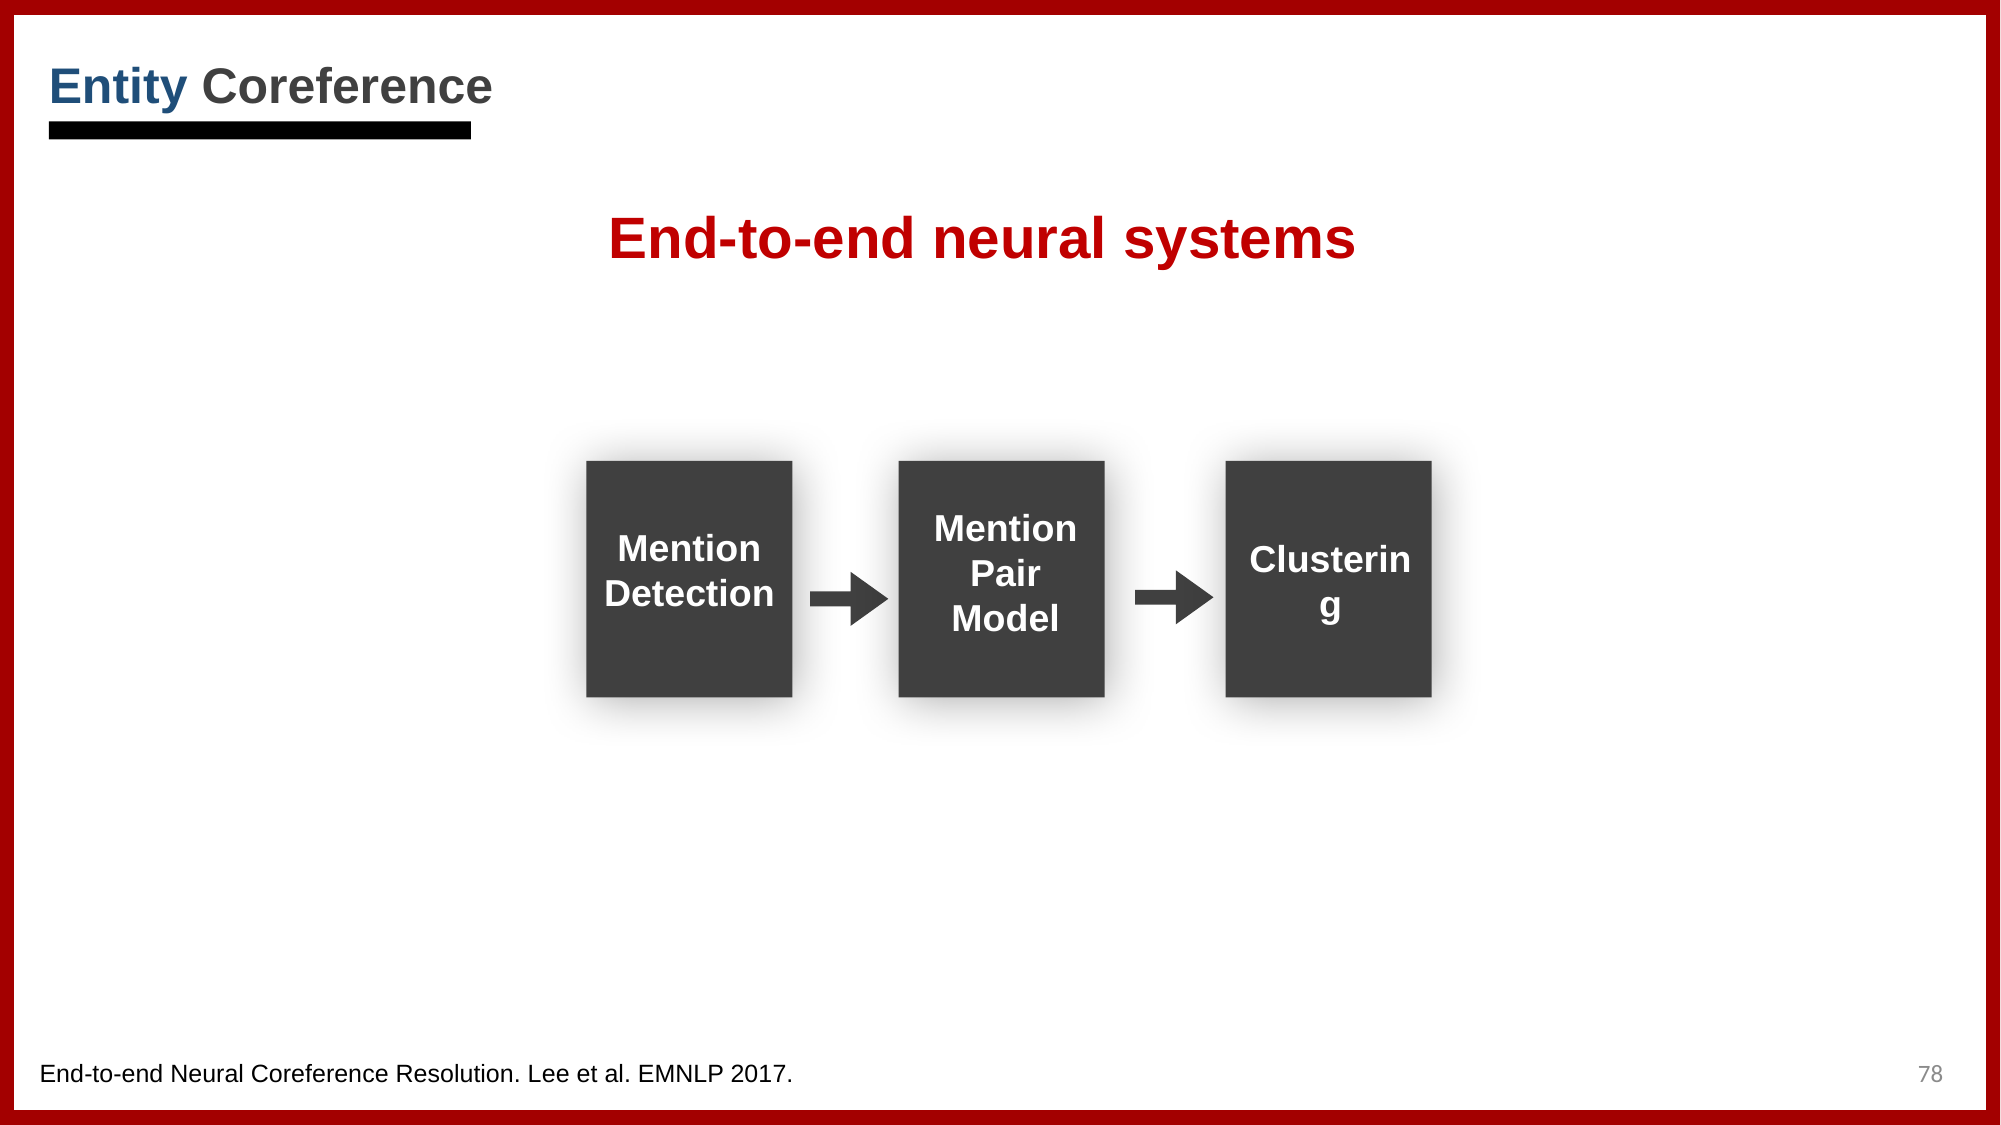

Entity Coreference

End-to-end neural systems

Mention
Pair Model
Mention
Detection
Clustering

78
End-to-end Neural Coreference Resolution. Lee et al. EMNLP 2017.